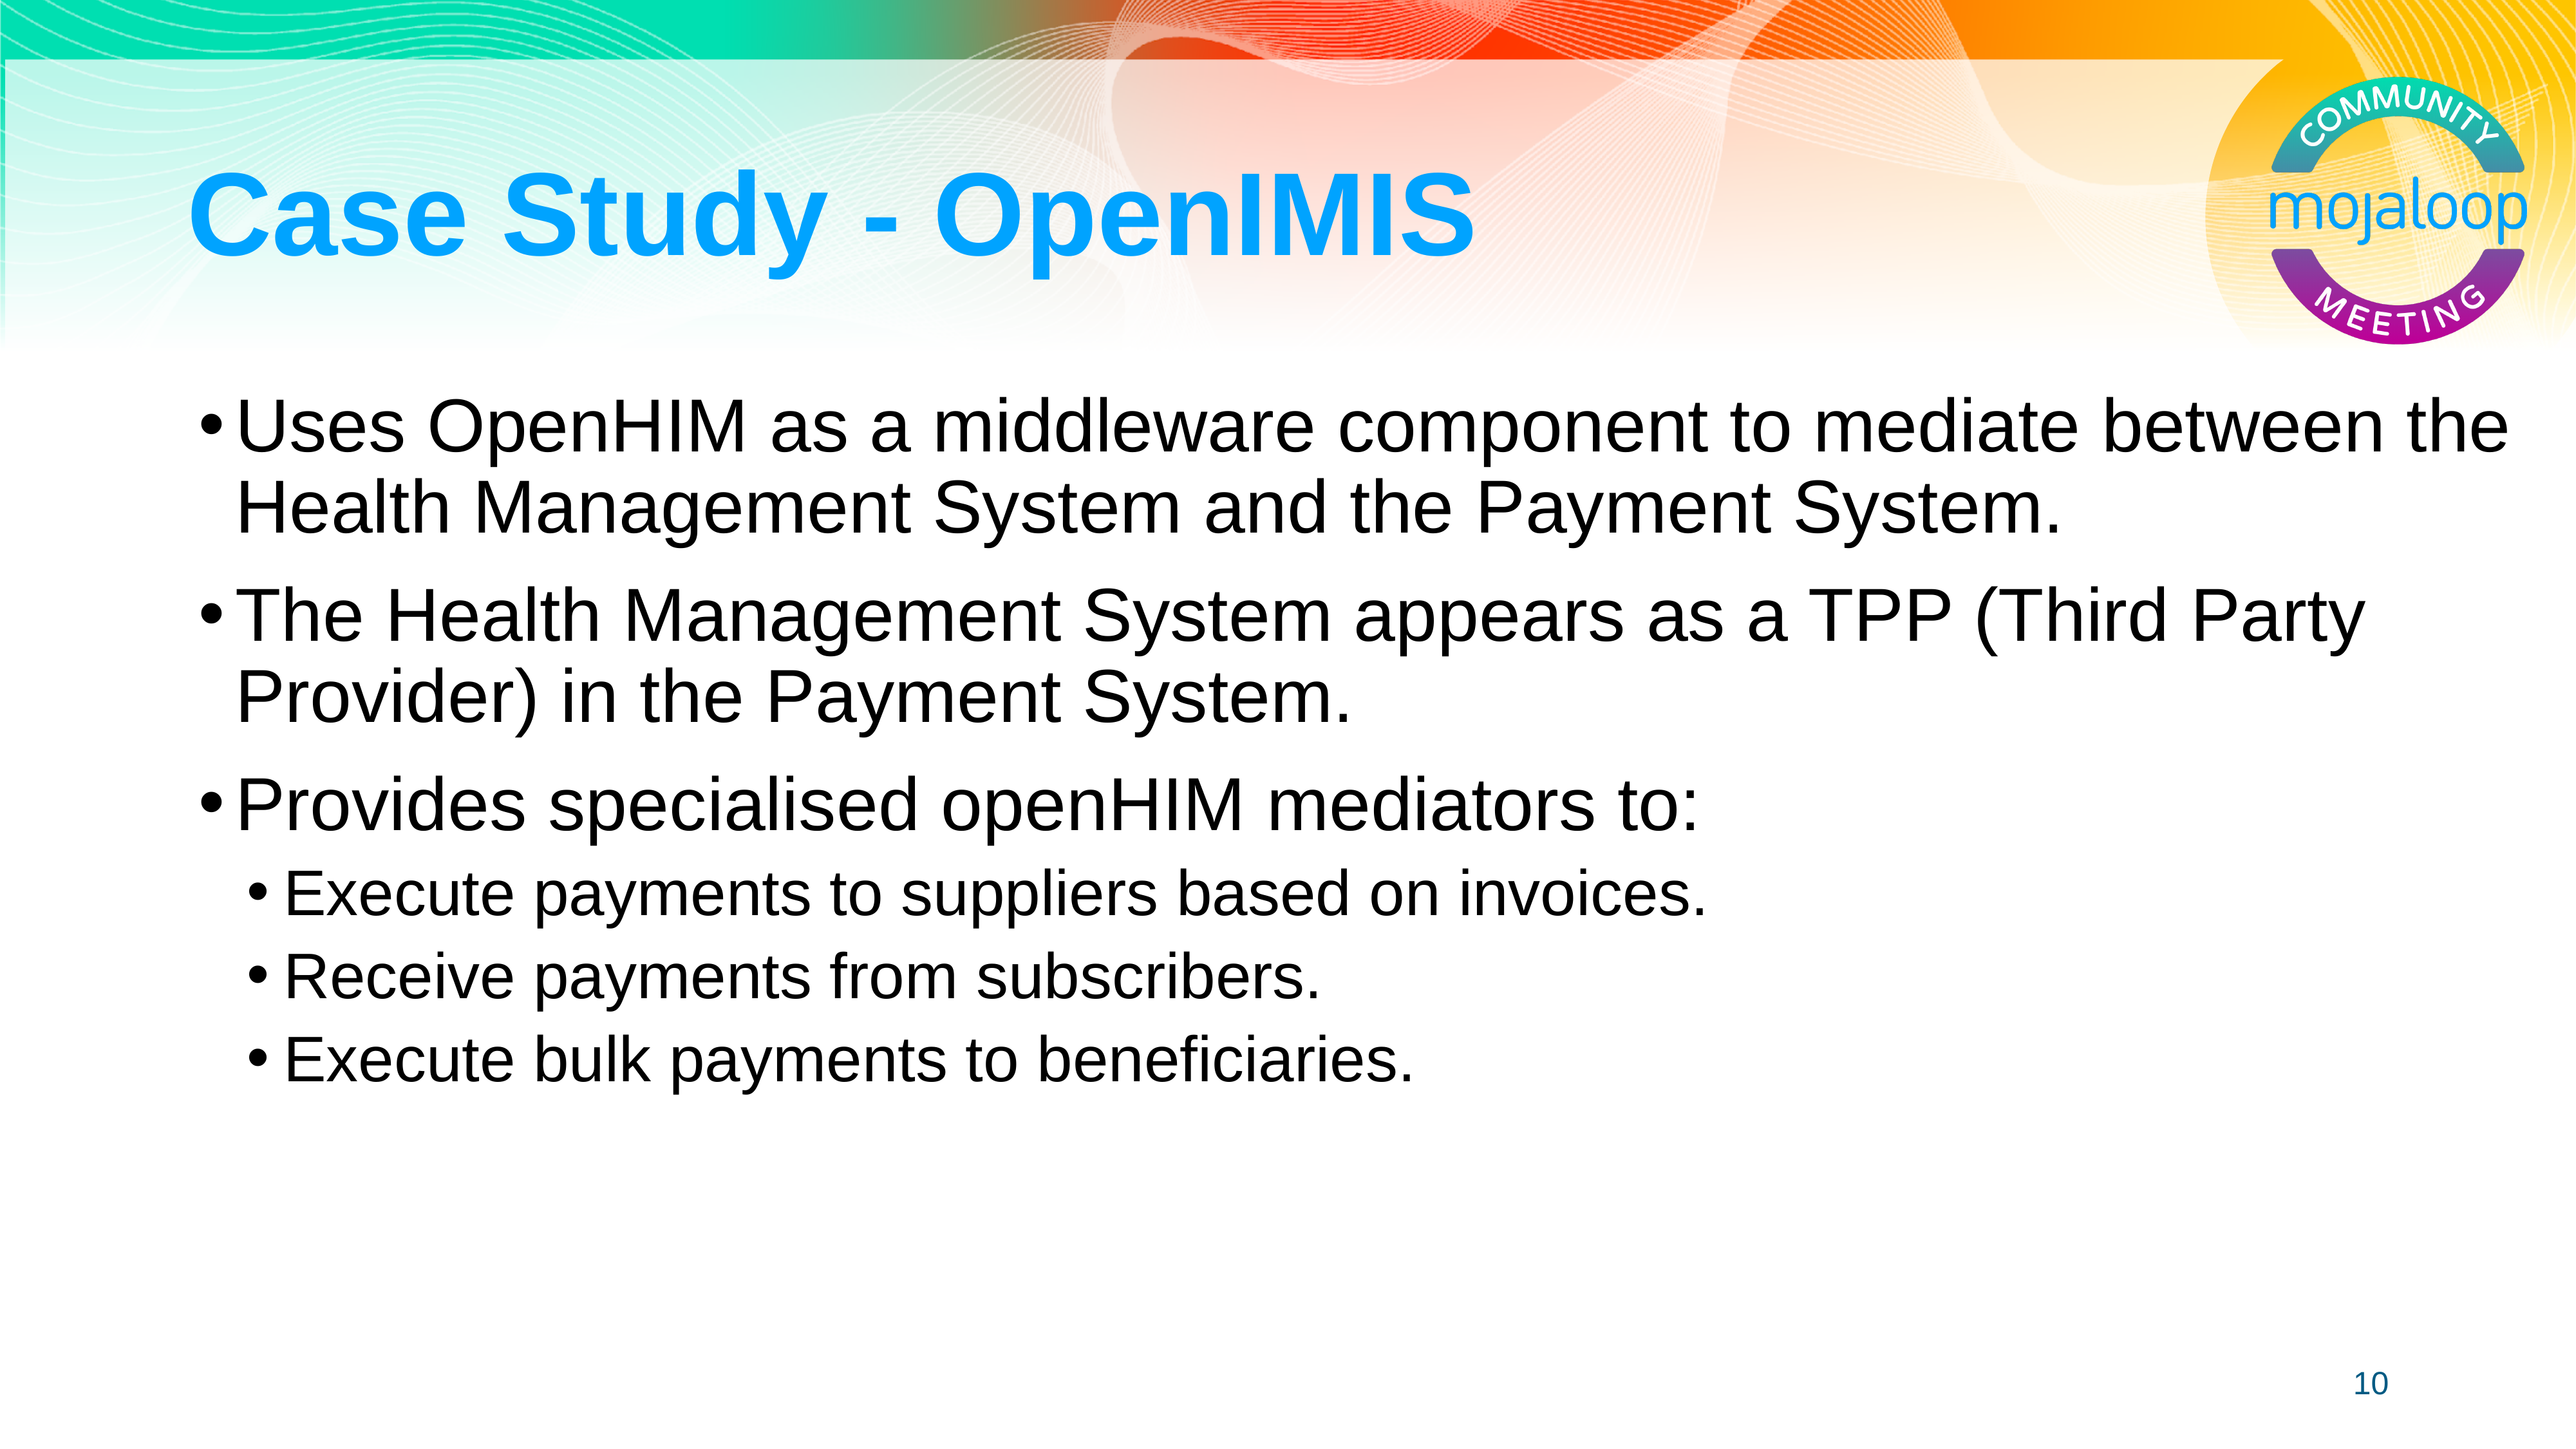

# Case Study - OpenIMIS
Uses OpenHIM as a middleware component to mediate between the Health Management System and the Payment System.
The Health Management System appears as a TPP (Third Party Provider) in the Payment System.
Provides specialised openHIM mediators to:
Execute payments to suppliers based on invoices.
Receive payments from subscribers.
Execute bulk payments to beneficiaries.

10